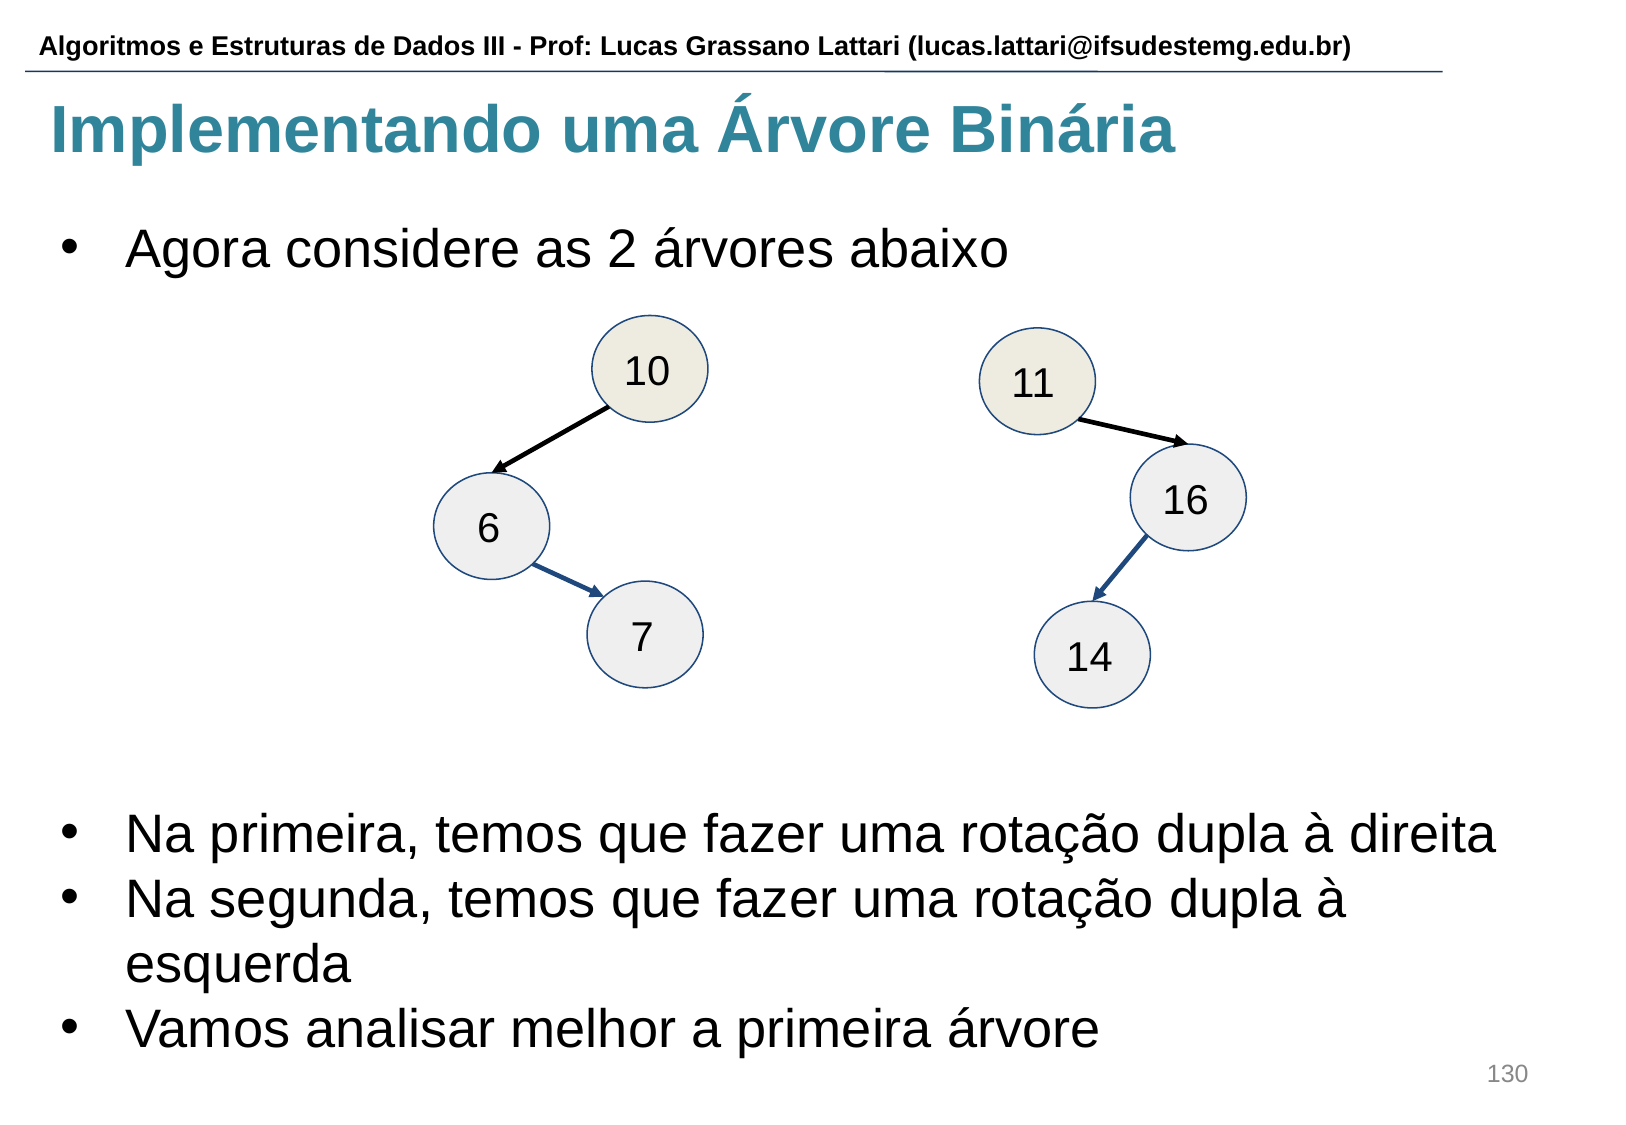

# Implementando uma Árvore Binária
Agora considere as 2 árvores abaixo

Na primeira, temos que fazer uma rotação dupla à direita
Na segunda, temos que fazer uma rotação dupla à esquerda
Vamos analisar melhor a primeira árvore
10
11
16
 6
 7
14
130